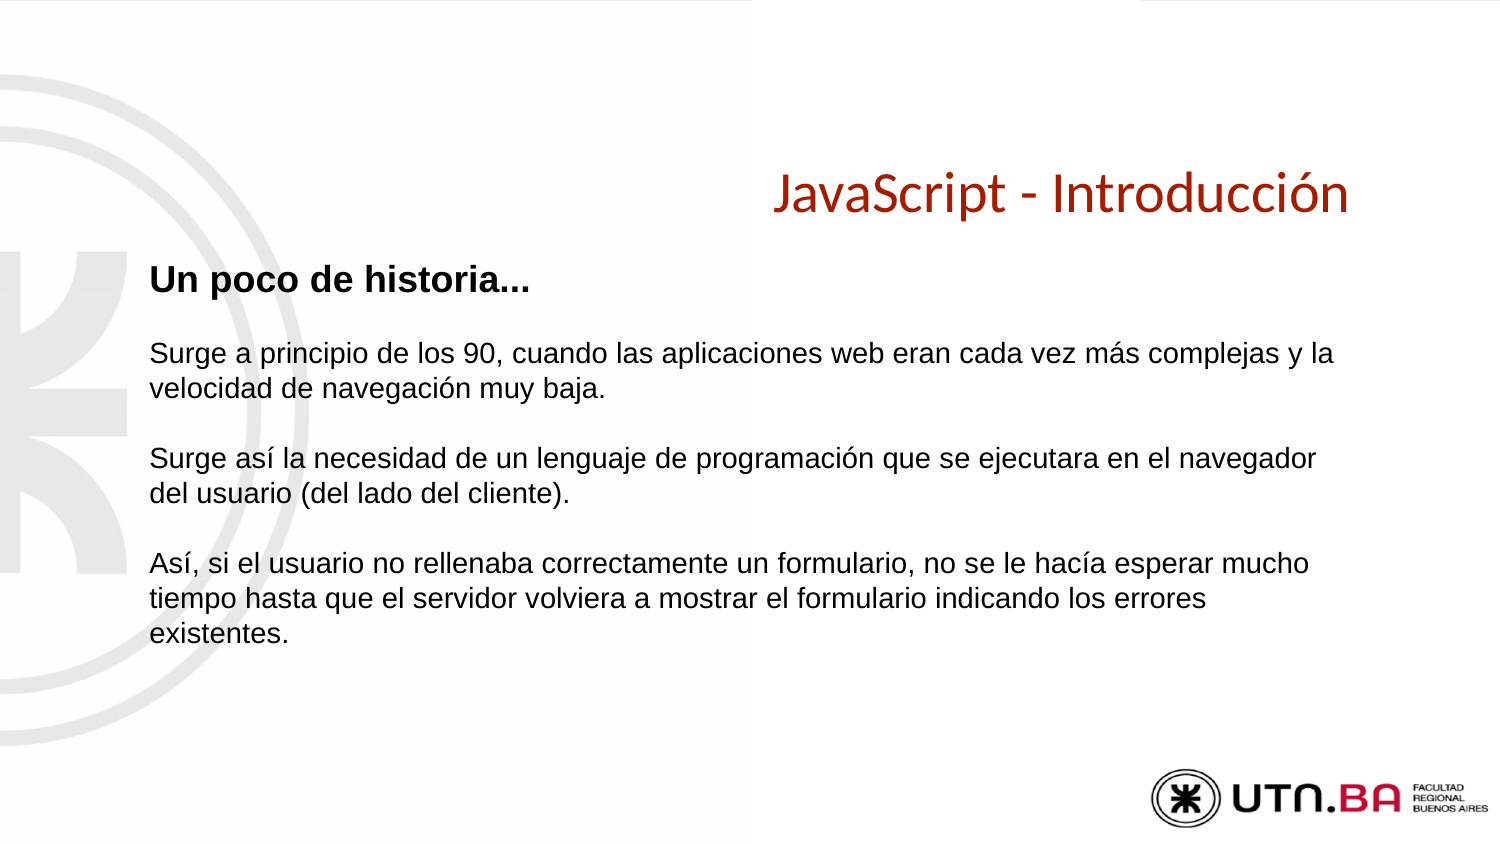

# JavaScript - Introducción

Un poco de historia...

Surge a principio de los 90, cuando las aplicaciones web eran cada vez más complejas y la velocidad de navegación muy baja.

Surge así la necesidad de un lenguaje de programación que se ejecutara en el navegador del usuario (del lado del cliente).

Así, si el usuario no rellenaba correctamente un formulario, no se le hacía esperar mucho tiempo hasta que el servidor volviera a mostrar el formulario indicando los errores existentes.